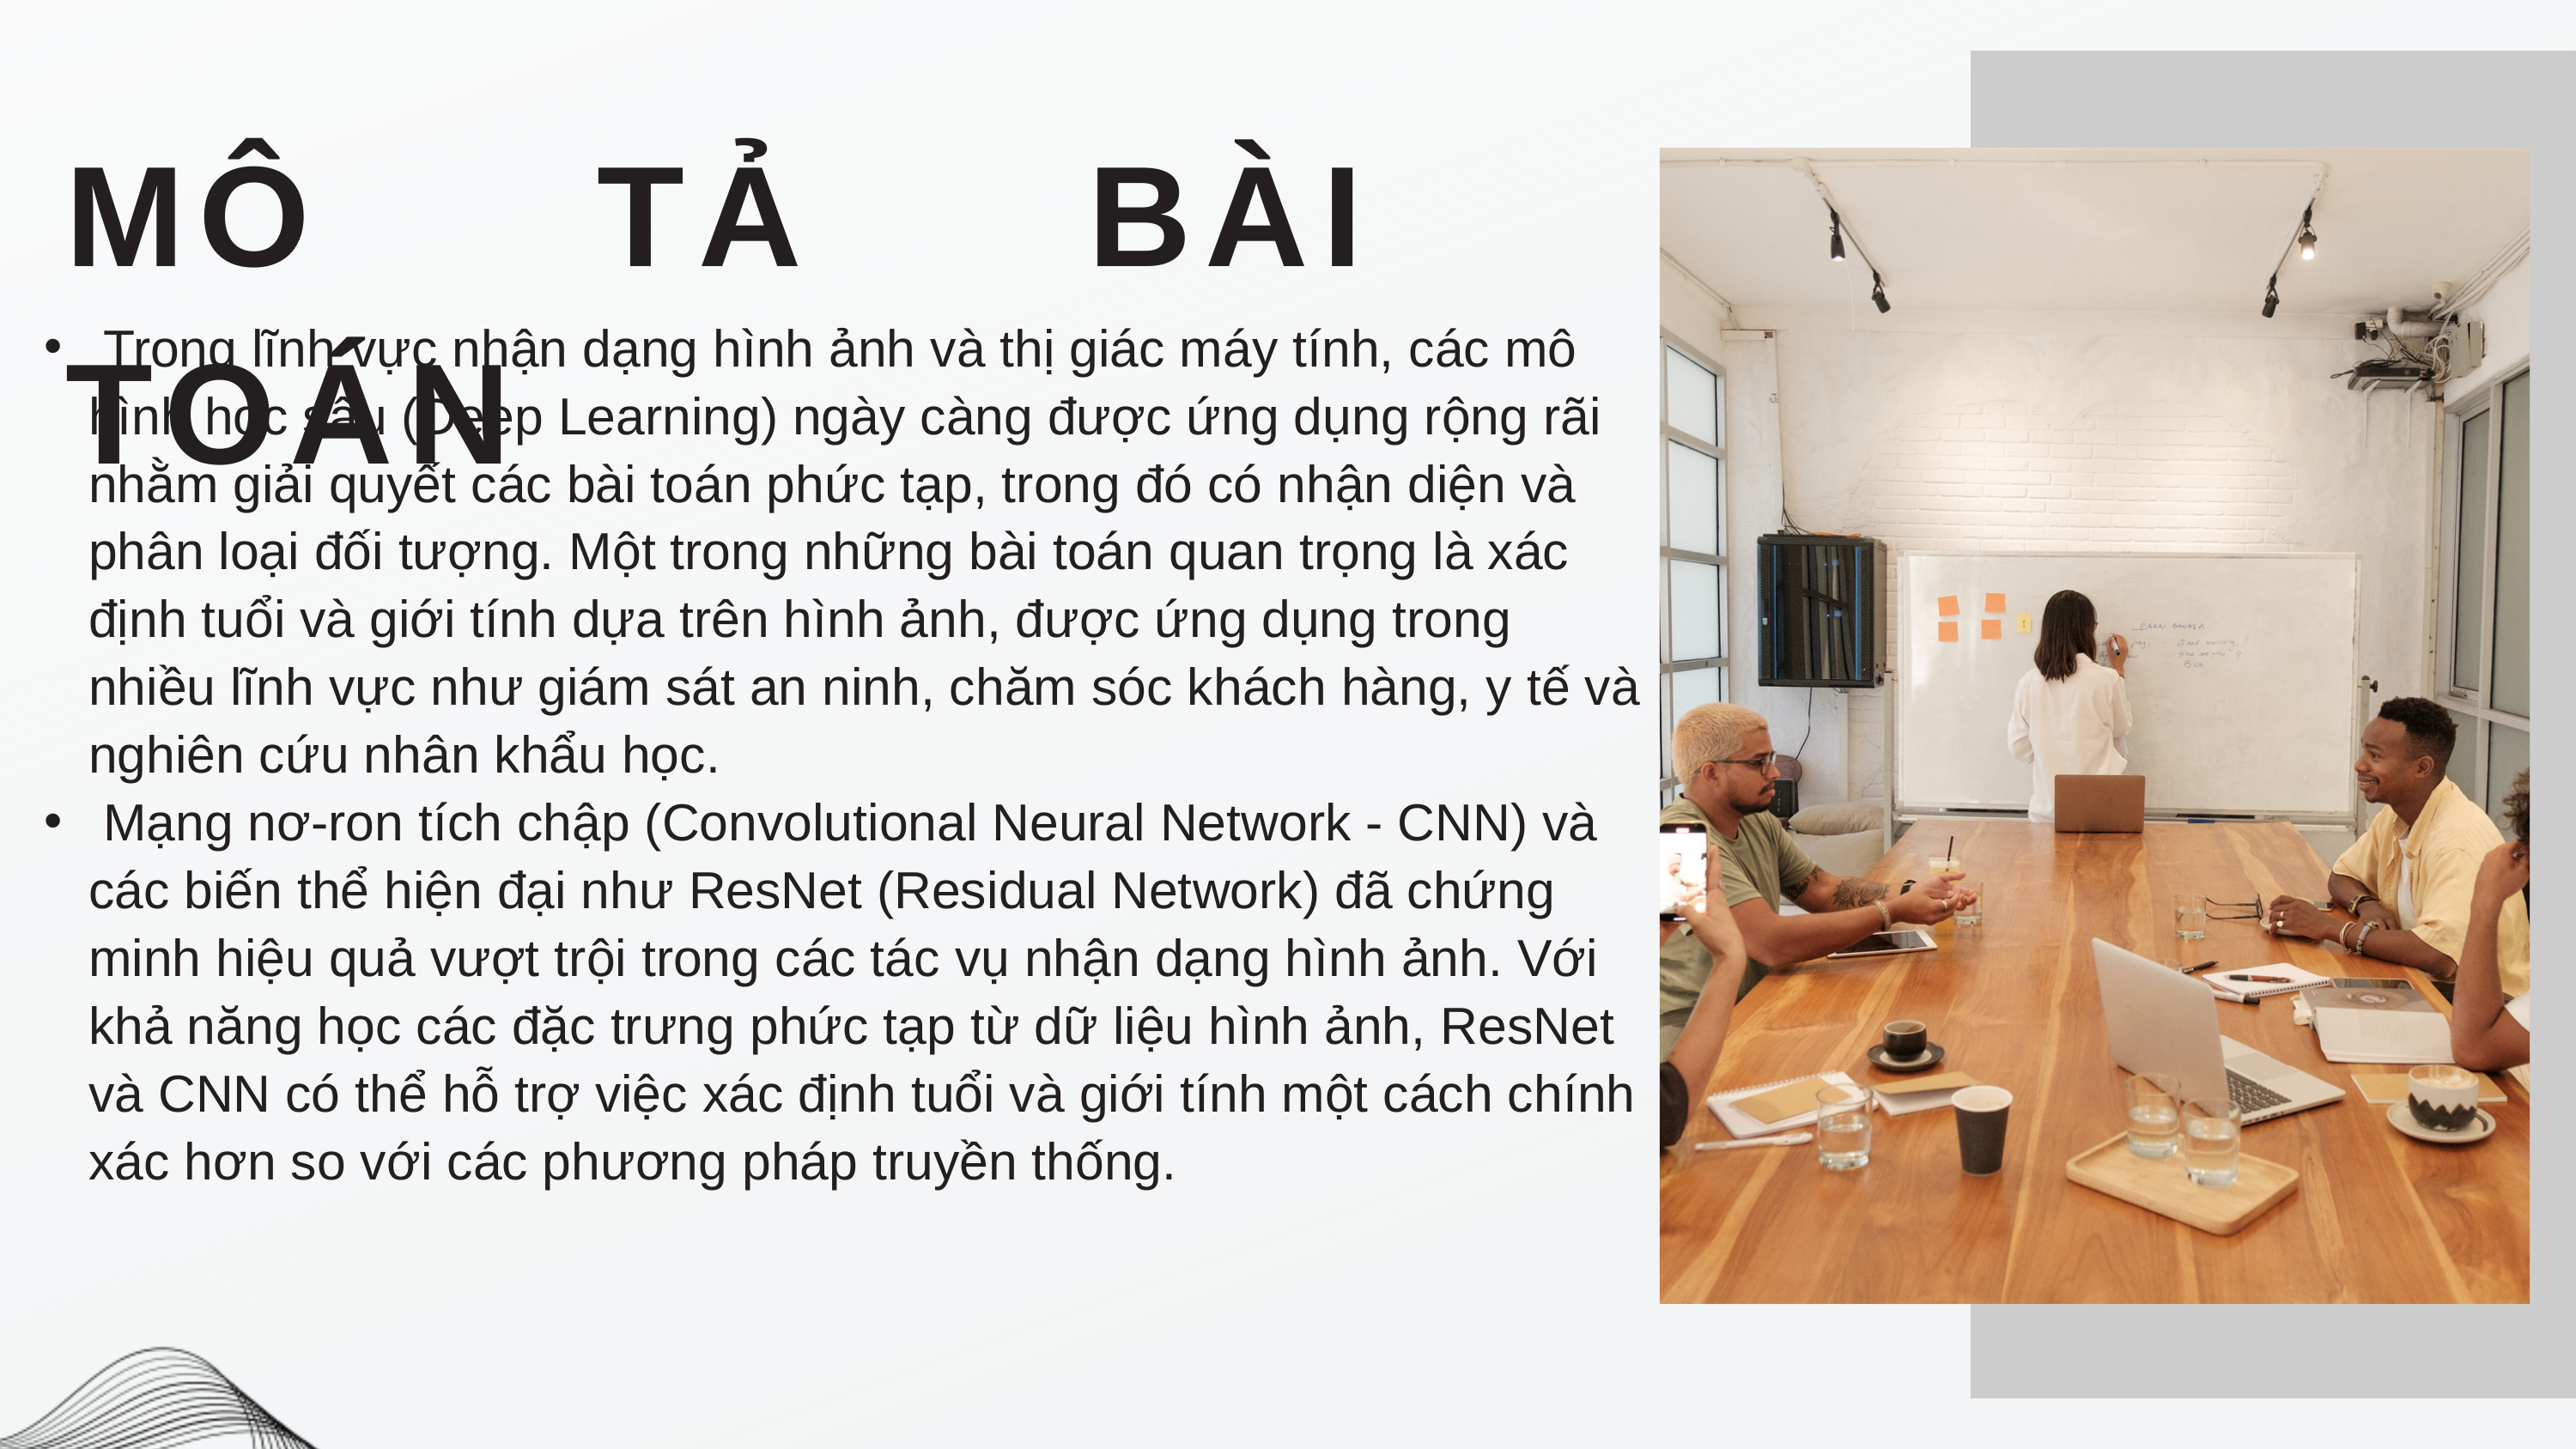

MÔ TẢ BÀI TOÁN

 Trong lĩnh vực nhận dạng hình ảnh và thị giác máy tính, các mô hình học sâu (Deep Learning) ngày càng được ứng dụng rộng rãi nhằm giải quyết các bài toán phức tạp, trong đó có nhận diện và phân loại đối tượng. Một trong những bài toán quan trọng là xác định tuổi và giới tính dựa trên hình ảnh, được ứng dụng trong nhiều lĩnh vực như giám sát an ninh, chăm sóc khách hàng, y tế và nghiên cứu nhân khẩu học.
 Mạng nơ-ron tích chập (Convolutional Neural Network - CNN) và các biến thể hiện đại như ResNet (Residual Network) đã chứng minh hiệu quả vượt trội trong các tác vụ nhận dạng hình ảnh. Với khả năng học các đặc trưng phức tạp từ dữ liệu hình ảnh, ResNet và CNN có thể hỗ trợ việc xác định tuổi và giới tính một cách chính xác hơn so với các phương pháp truyền thống.